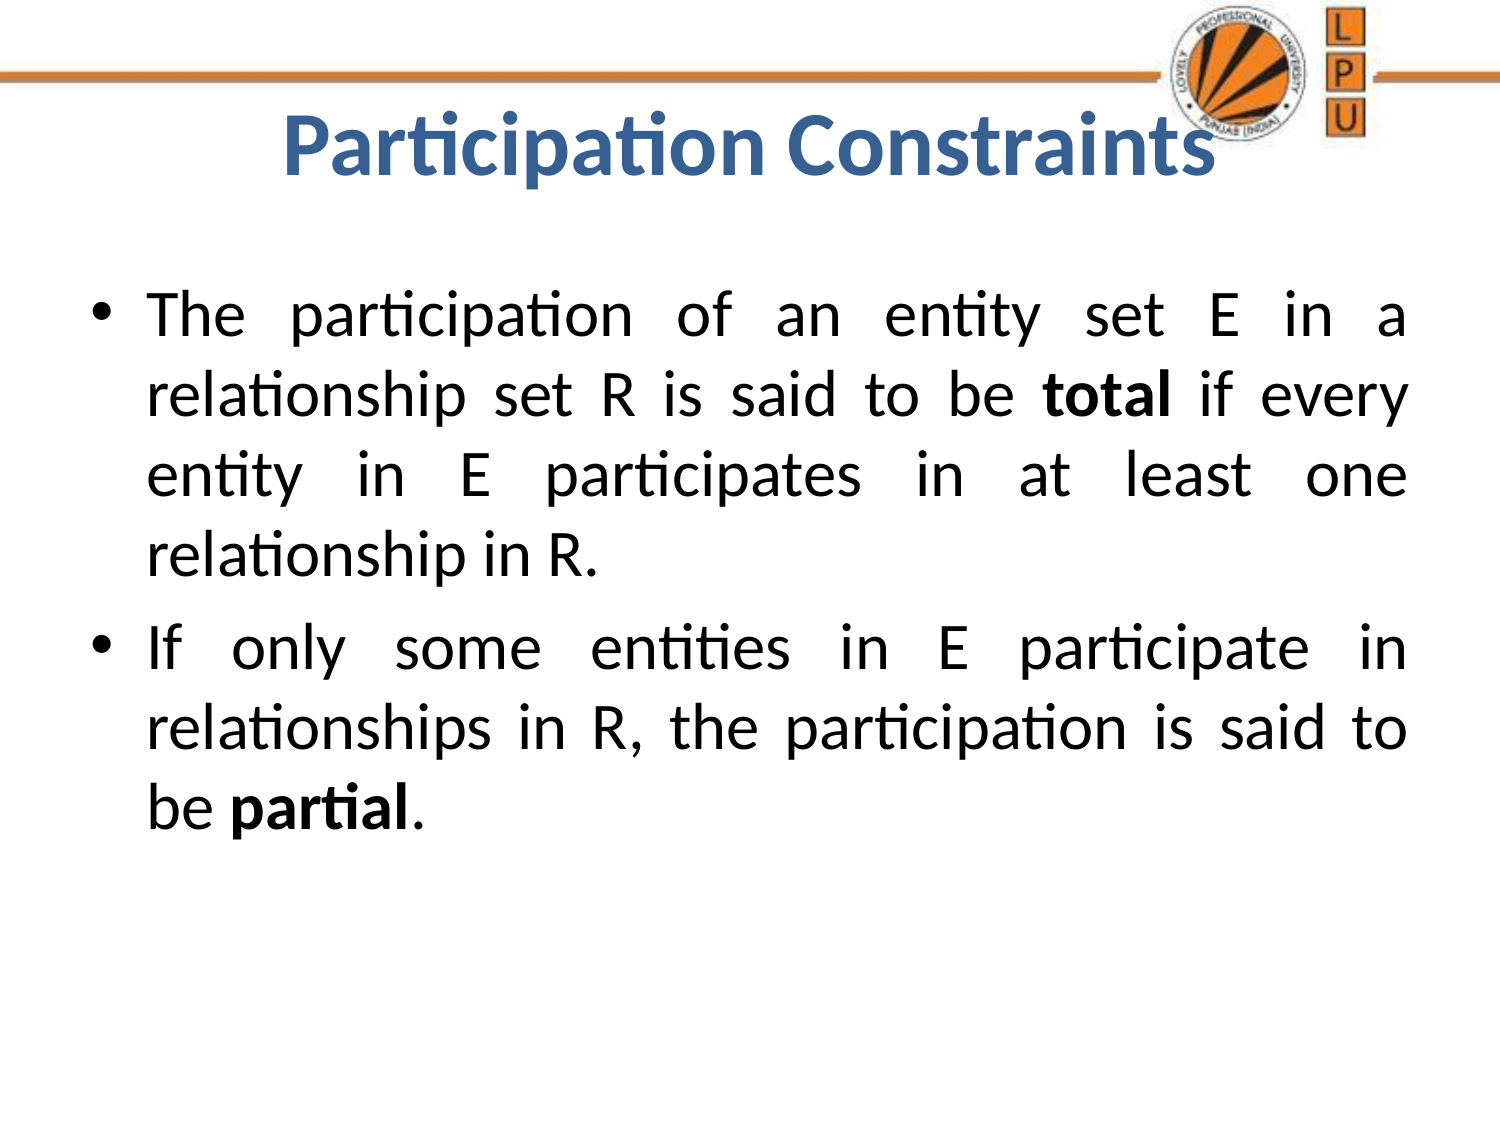

# Participation Constraints
The participation of an entity set E in a relationship set R is said to be total if every entity in E participates in at least one relationship in R.
If only some entities in E participate in relationships in R, the participation is said to be partial.